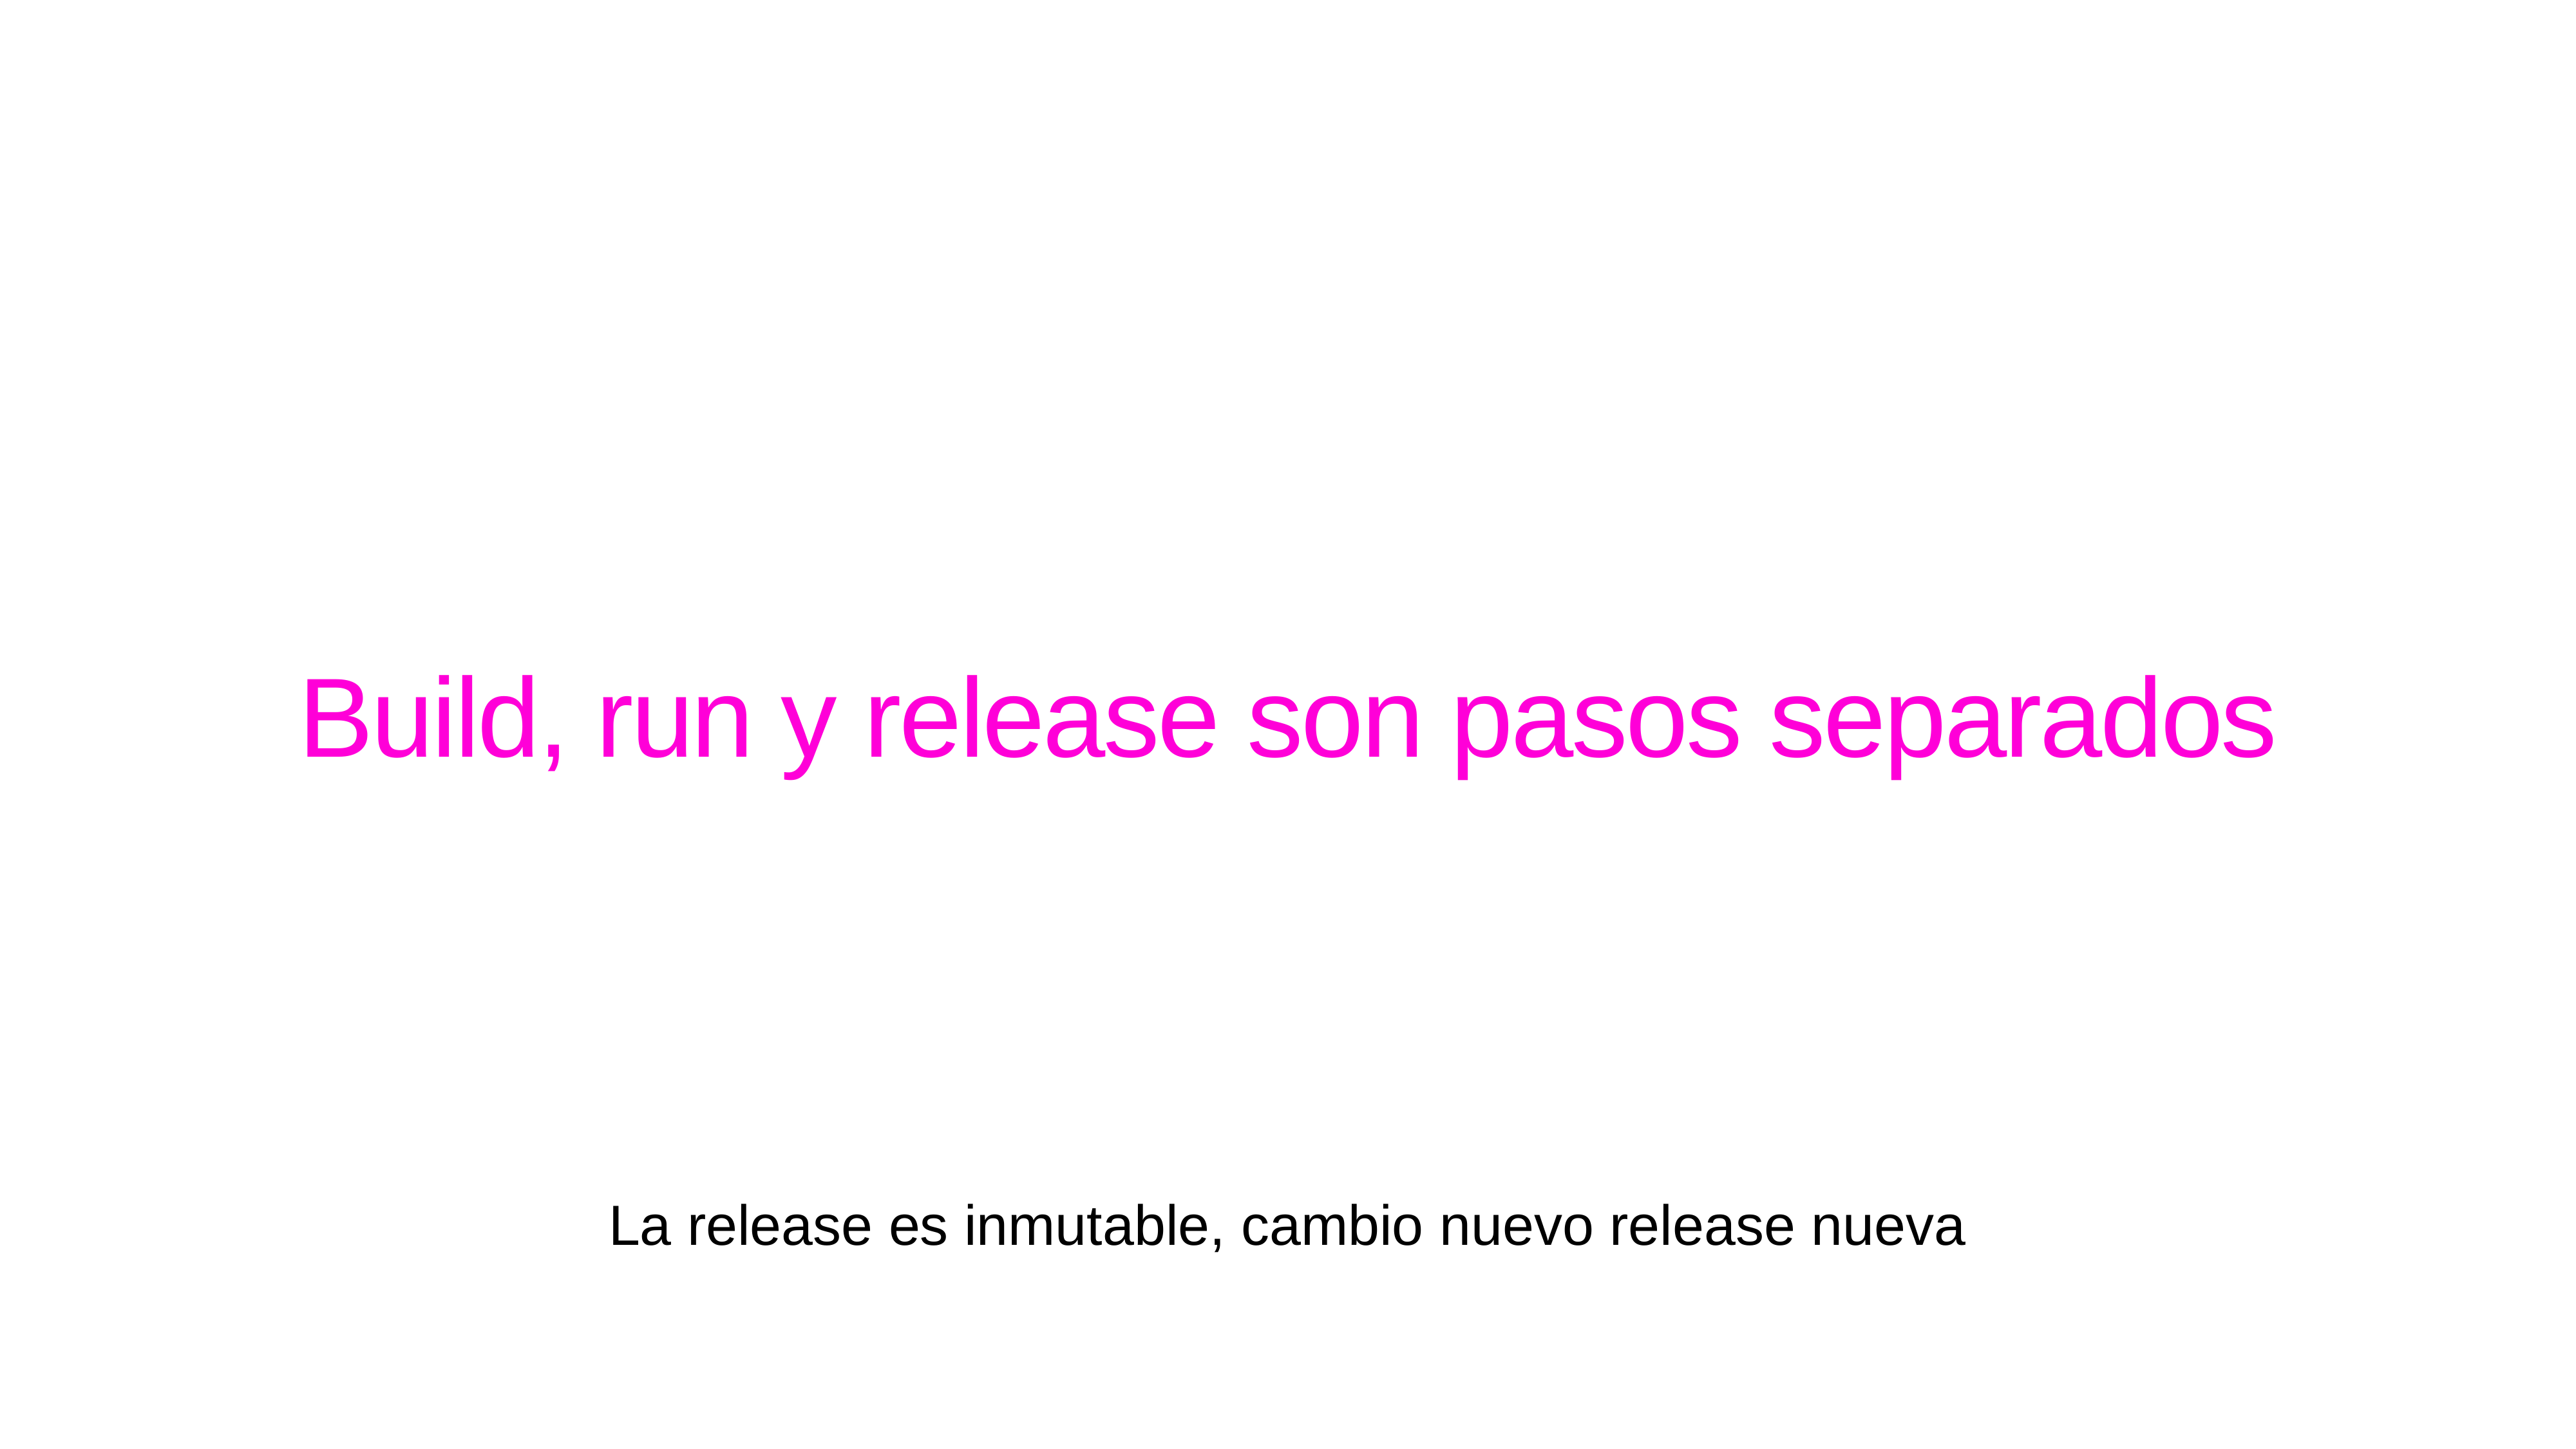

Build, run y release son pasos separados
La release es inmutable, cambio nuevo release nueva